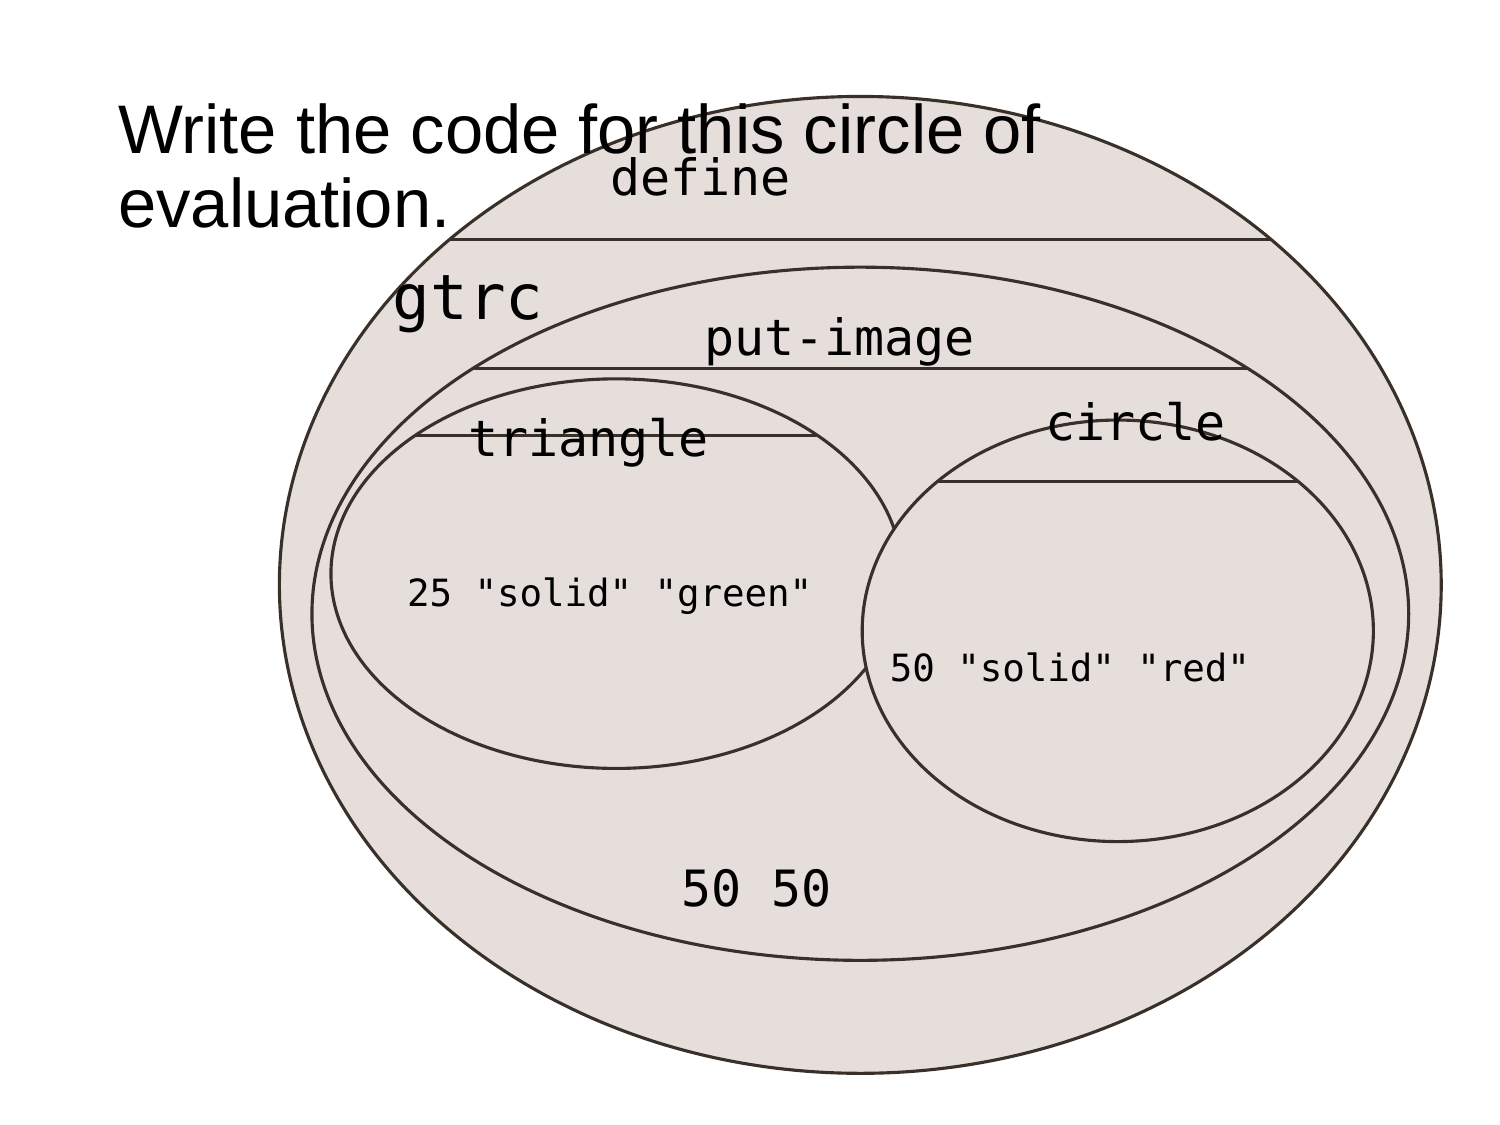

# Write the code for this circle of evaluation.

define
gtrc

put-image

circle

50 "solid" "red"

triangle
25 "solid" "green"
50 50